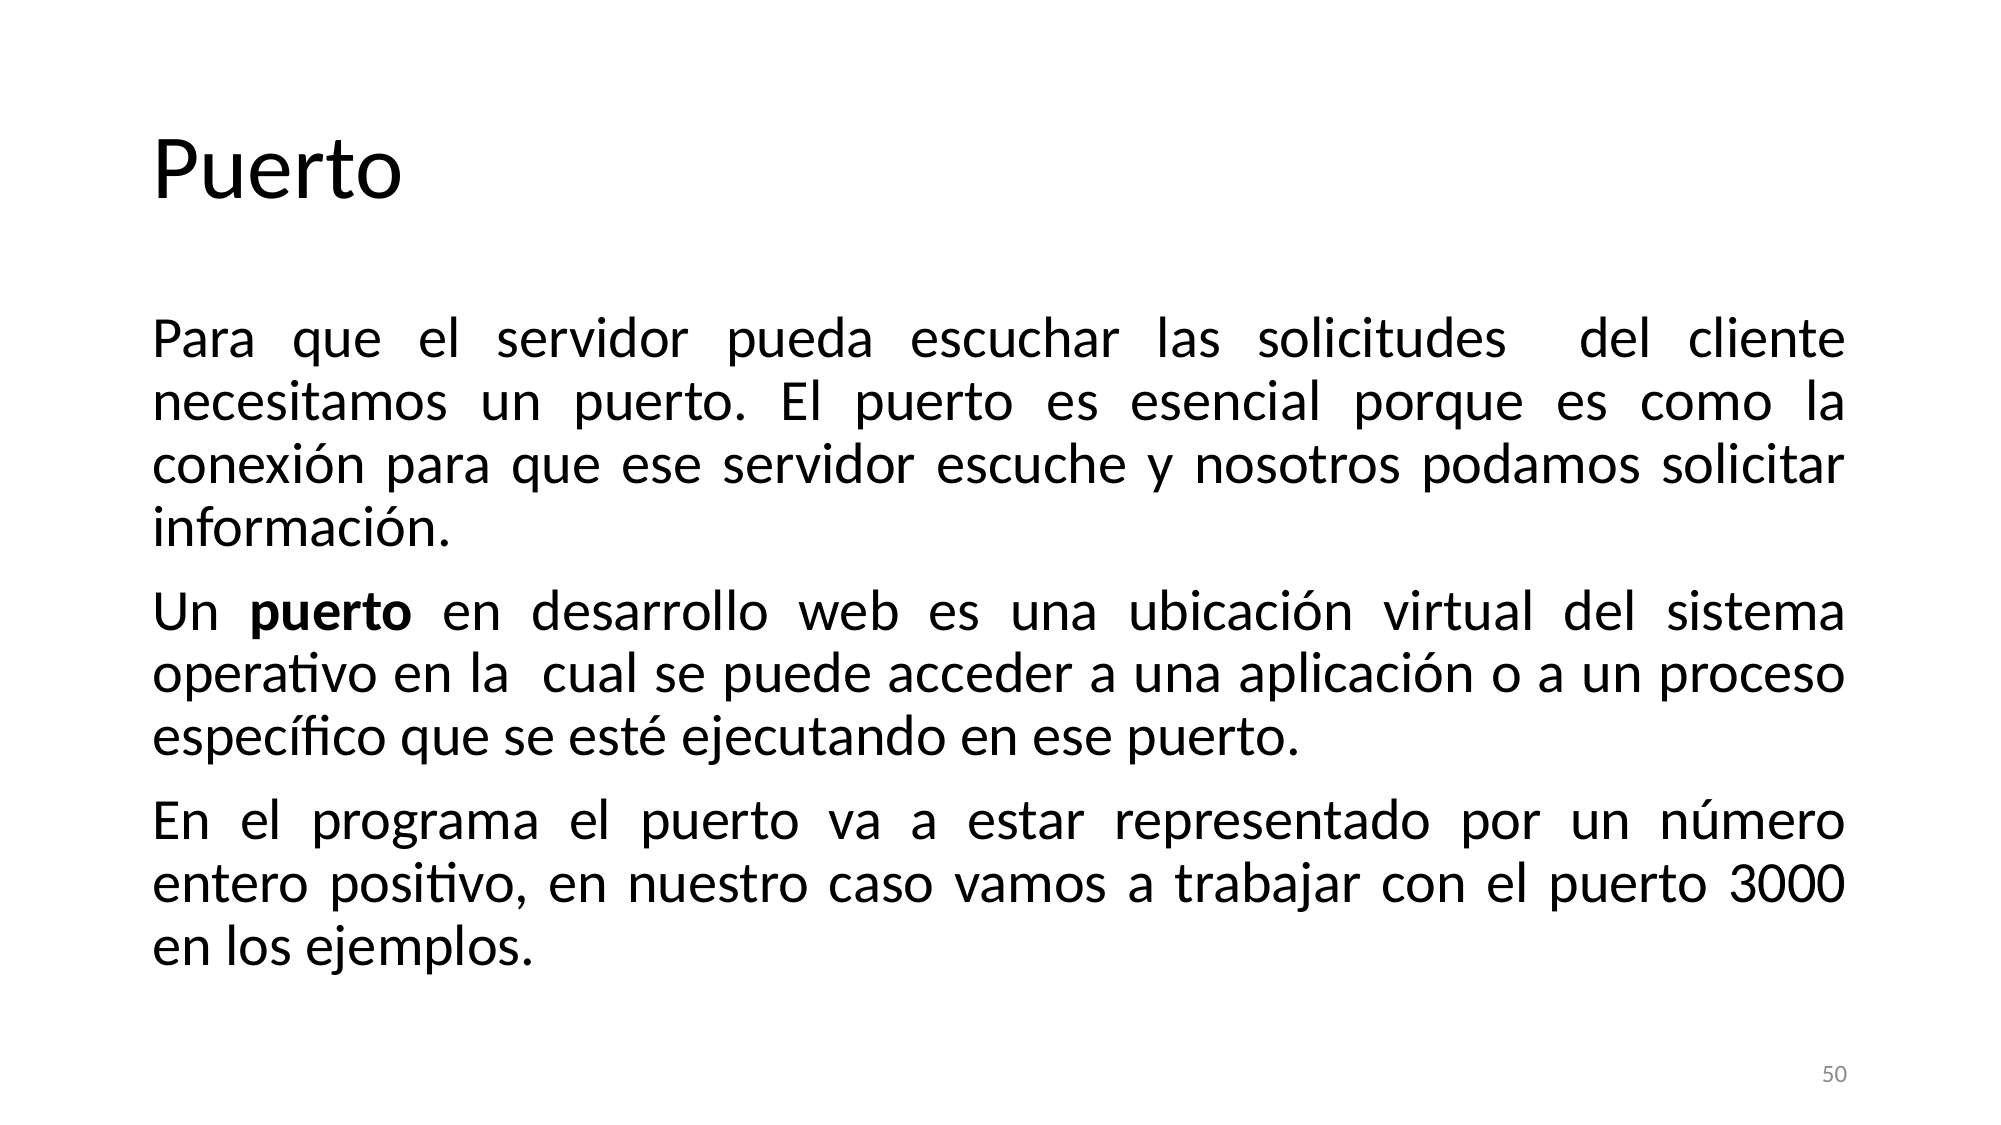

# Puerto
Para que el servidor pueda escuchar las solicitudes  del cliente necesitamos un puerto. El puerto es esencial porque es como la conexión para que ese servidor escuche y nosotros podamos solicitar información.
Un puerto en desarrollo web es una ubicación virtual del sistema operativo en la  cual se puede acceder a una aplicación o a un proceso específico que se esté ejecutando en ese puerto.
En el programa el puerto va a estar representado por un número entero positivo, en nuestro caso vamos a trabajar con el puerto 3000 en los ejemplos.

50